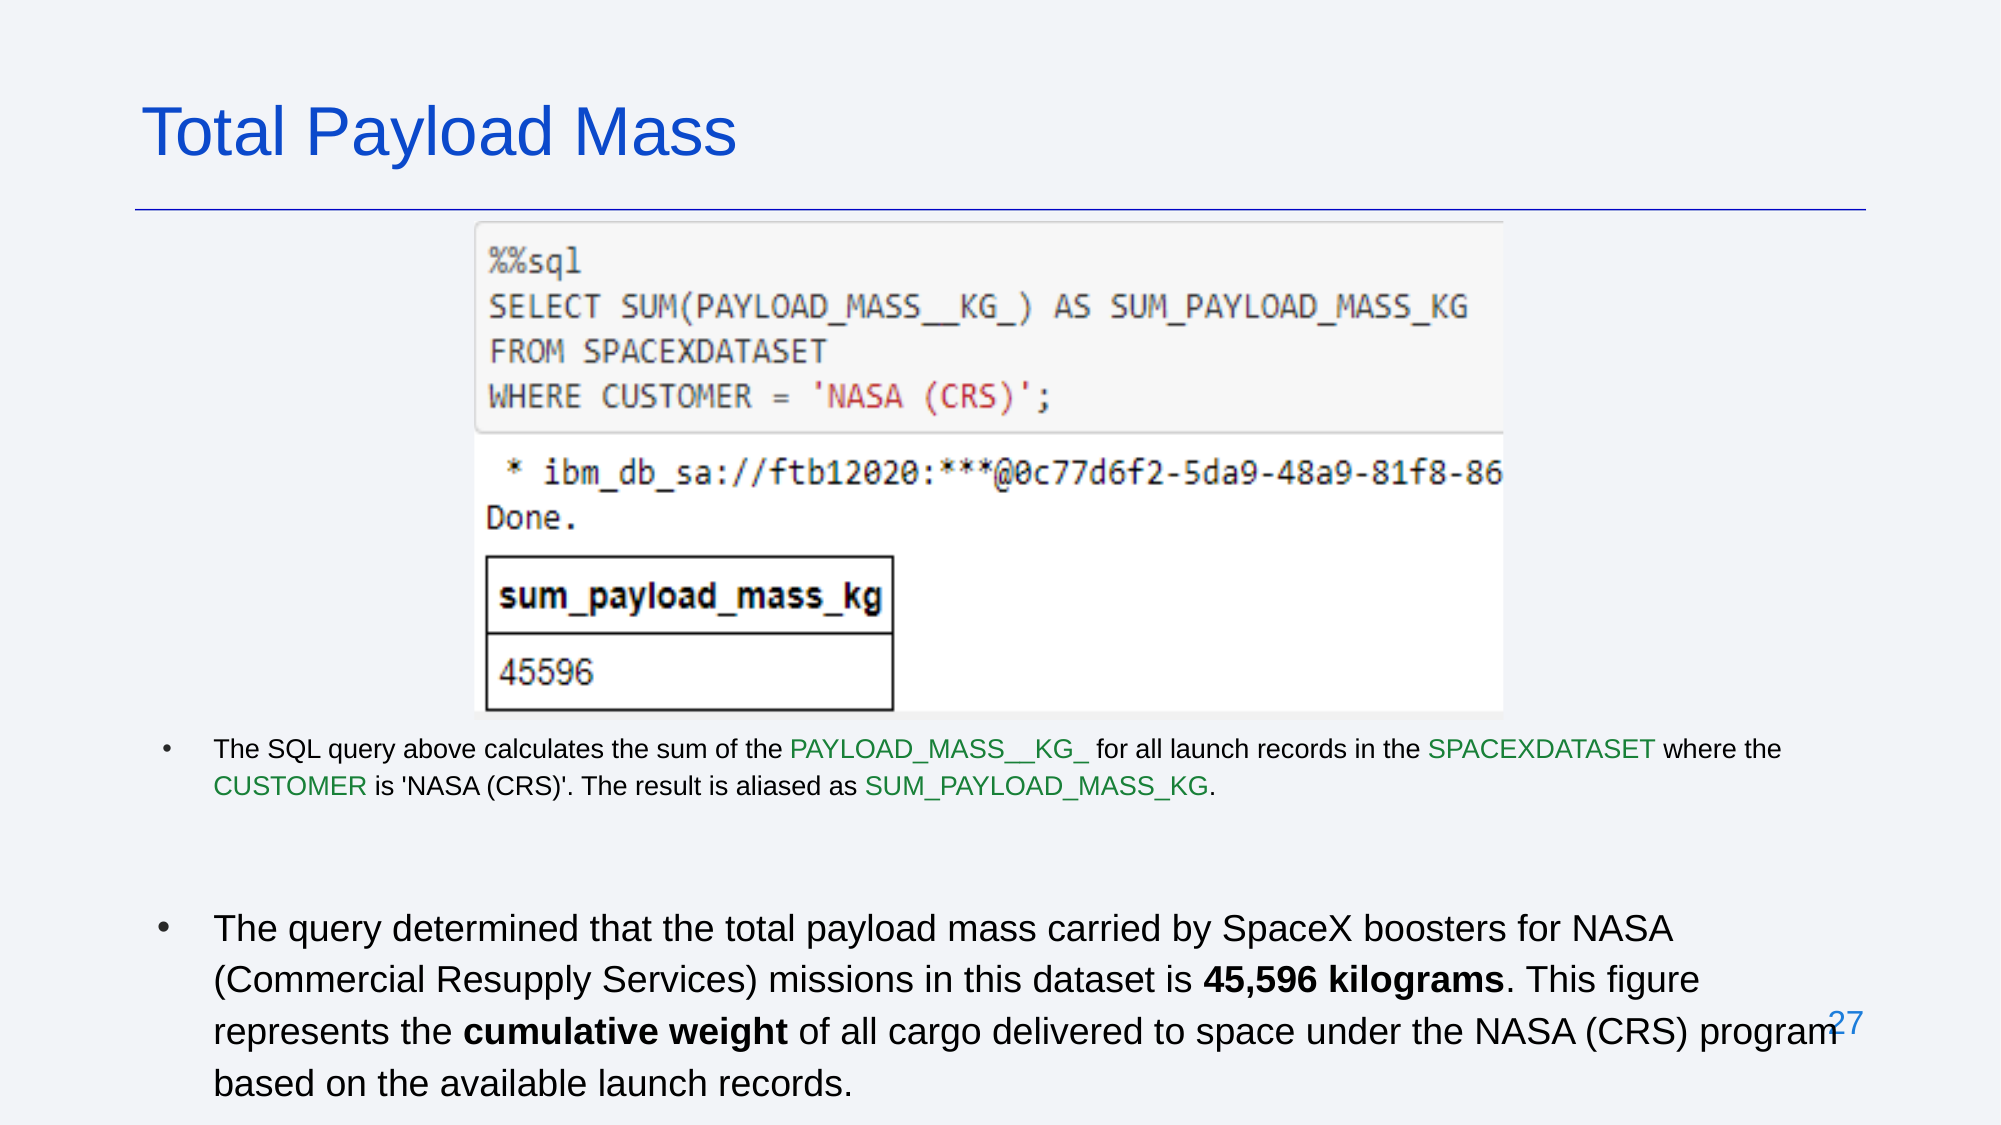

Total Payload Mass

The SQL query above calculates the sum of the PAYLOAD_MASS__KG_ for all launch records in the SPACEXDATASET where the CUSTOMER is 'NASA (CRS)'. The result is aliased as SUM_PAYLOAD_MASS_KG.

The query determined that the total payload mass carried by SpaceX boosters for NASA (Commercial Resupply Services) missions in this dataset is 45,596 kilograms. This figure represents the cumulative weight of all cargo delivered to space under the NASA (CRS) program based on the available launch records.
27